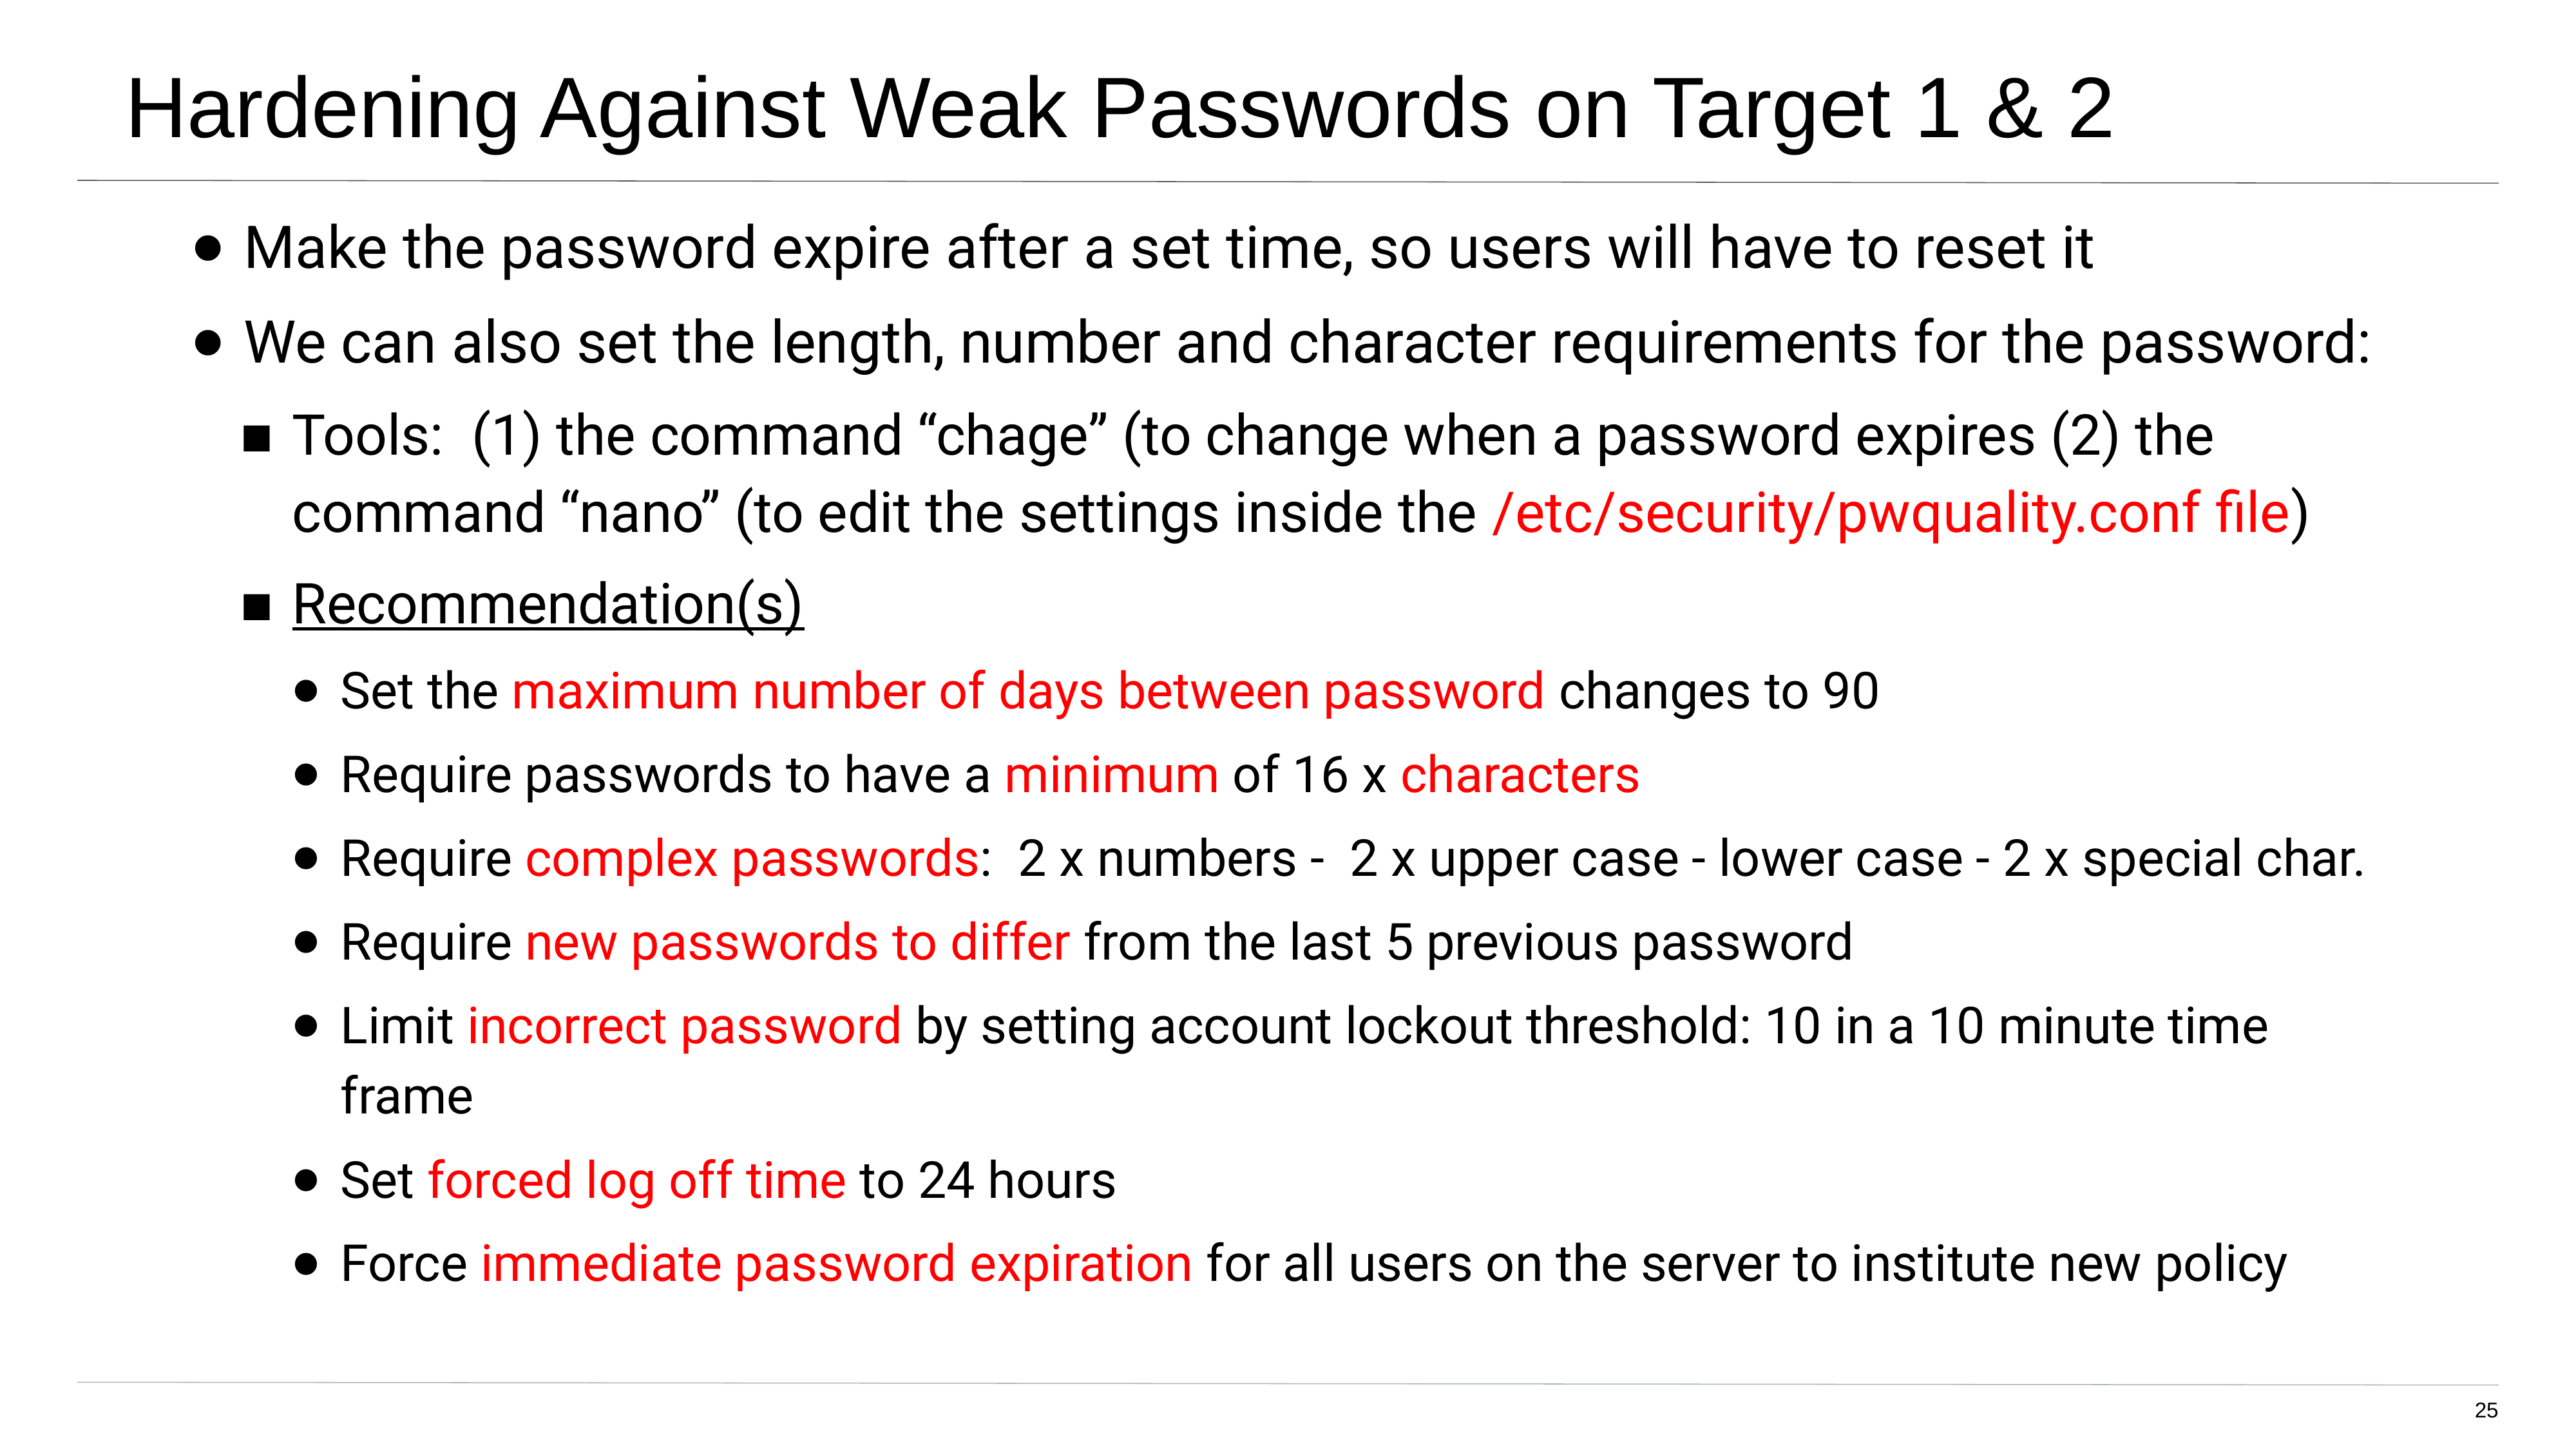

# Hardening Against Weak Passwords on Target 1 & 2
Make the password expire after a set time, so users will have to reset it
We can also set the length, number and character requirements for the password:
Tools:  (1) the command “chage” (to change when a password expires (2) the command “nano” (to edit the settings inside the /etc/security/pwquality.conf file)
Recommendation(s)
Set the maximum number of days between password changes to 90
Require passwords to have a minimum of 16 x characters
Require complex passwords:  2 x numbers -  2 x upper case - lower case - 2 x special char.
Require new passwords to differ from the last 5 previous password
Limit incorrect password by setting account lockout threshold: 10 in a 10 minute time frame
Set forced log off time to 24 hours
Force immediate password expiration for all users on the server to institute new policy
25